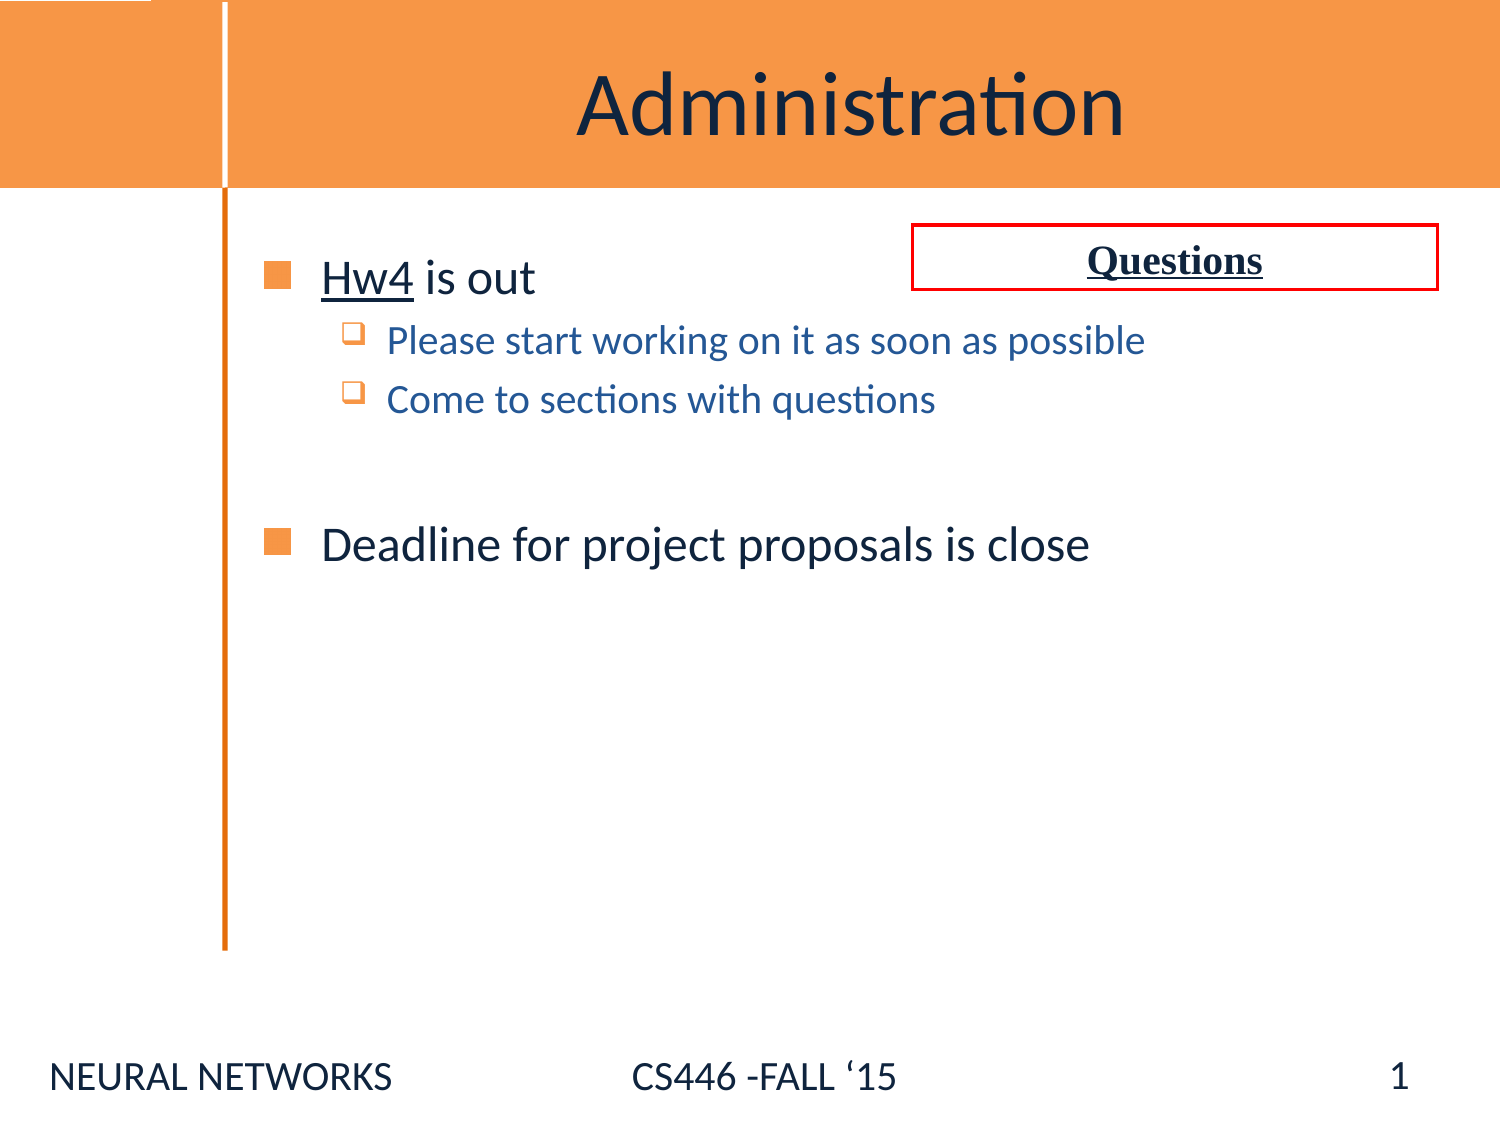

# Administration
Questions
Hw4 is out
Please start working on it as soon as possible
Come to sections with questions

Deadline for project proposals is close

1